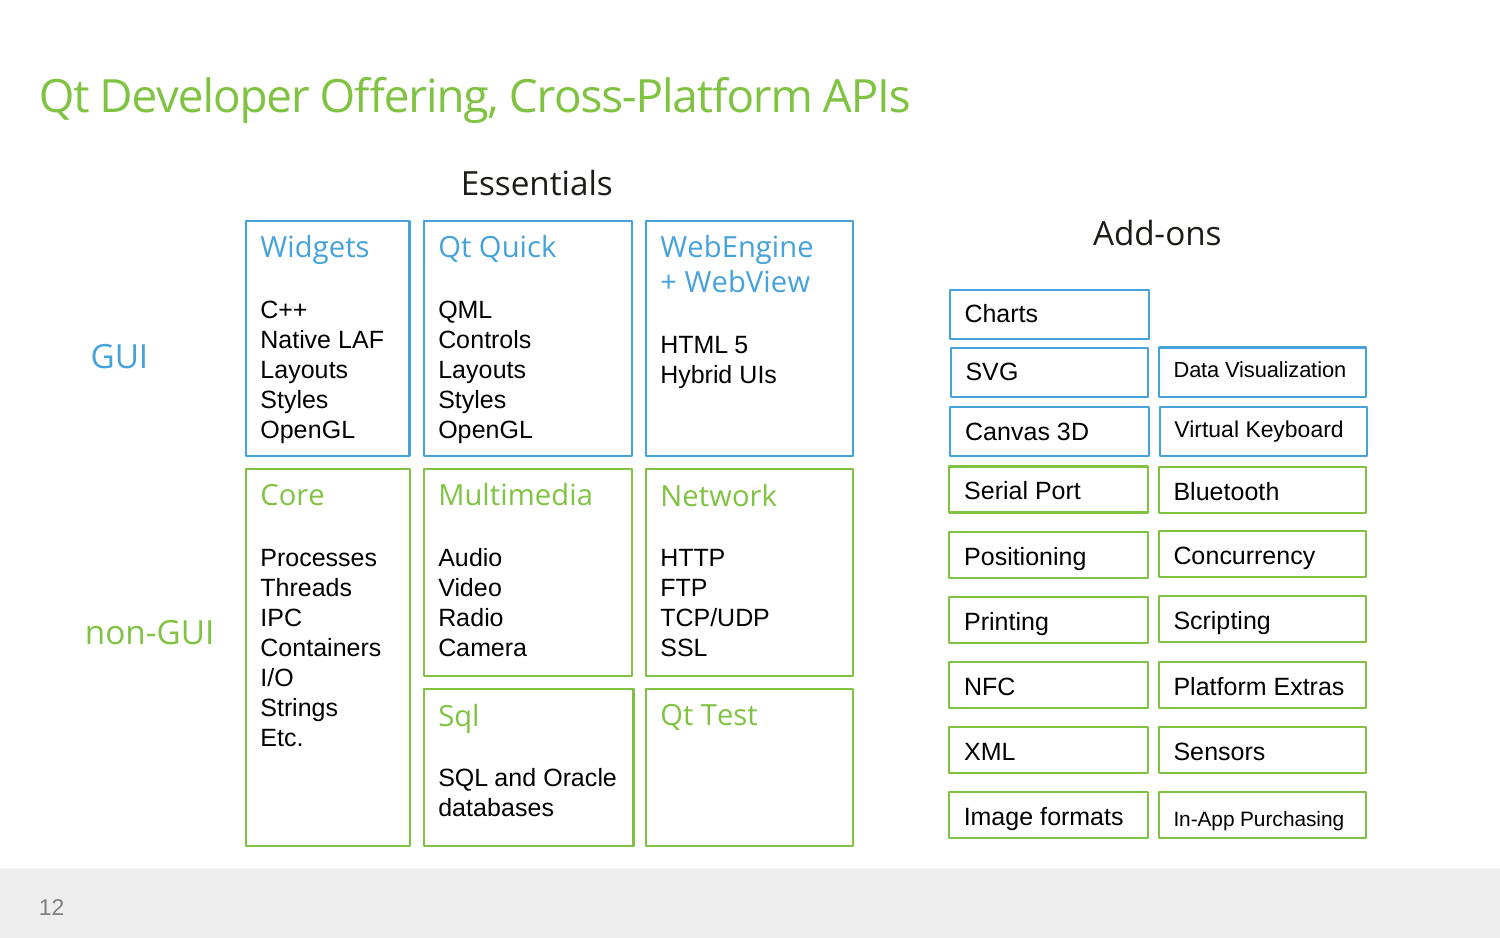

# Qt Developer Offering, Cross-Platform APIs
Essentials
Widgets

C++
Native LAF
Layouts
Styles
OpenGL
Qt Quick

QML
Controls
Layouts
Styles
OpenGL
WebEngine
+ WebView

HTML 5
Hybrid UIs
Add-ons
Charts
GUI
Data Visualization
SVG
Canvas 3D
Virtual Keyboard
Serial Port
Bluetooth
Multimedia

Audio
Video
Radio
Camera
Core

Processes
Threads
IPC
Containers
I/O
Strings
Etc.

Network

HTTP
FTP
TCP/UDP
SSL
Concurrency
Positioning
Scripting
Printing
non-GUI
Platform Extras
NFC
Qt Test
Sql

SQL and Oracle databases
Sensors
XML
In-App Purchasing
Image formats
12